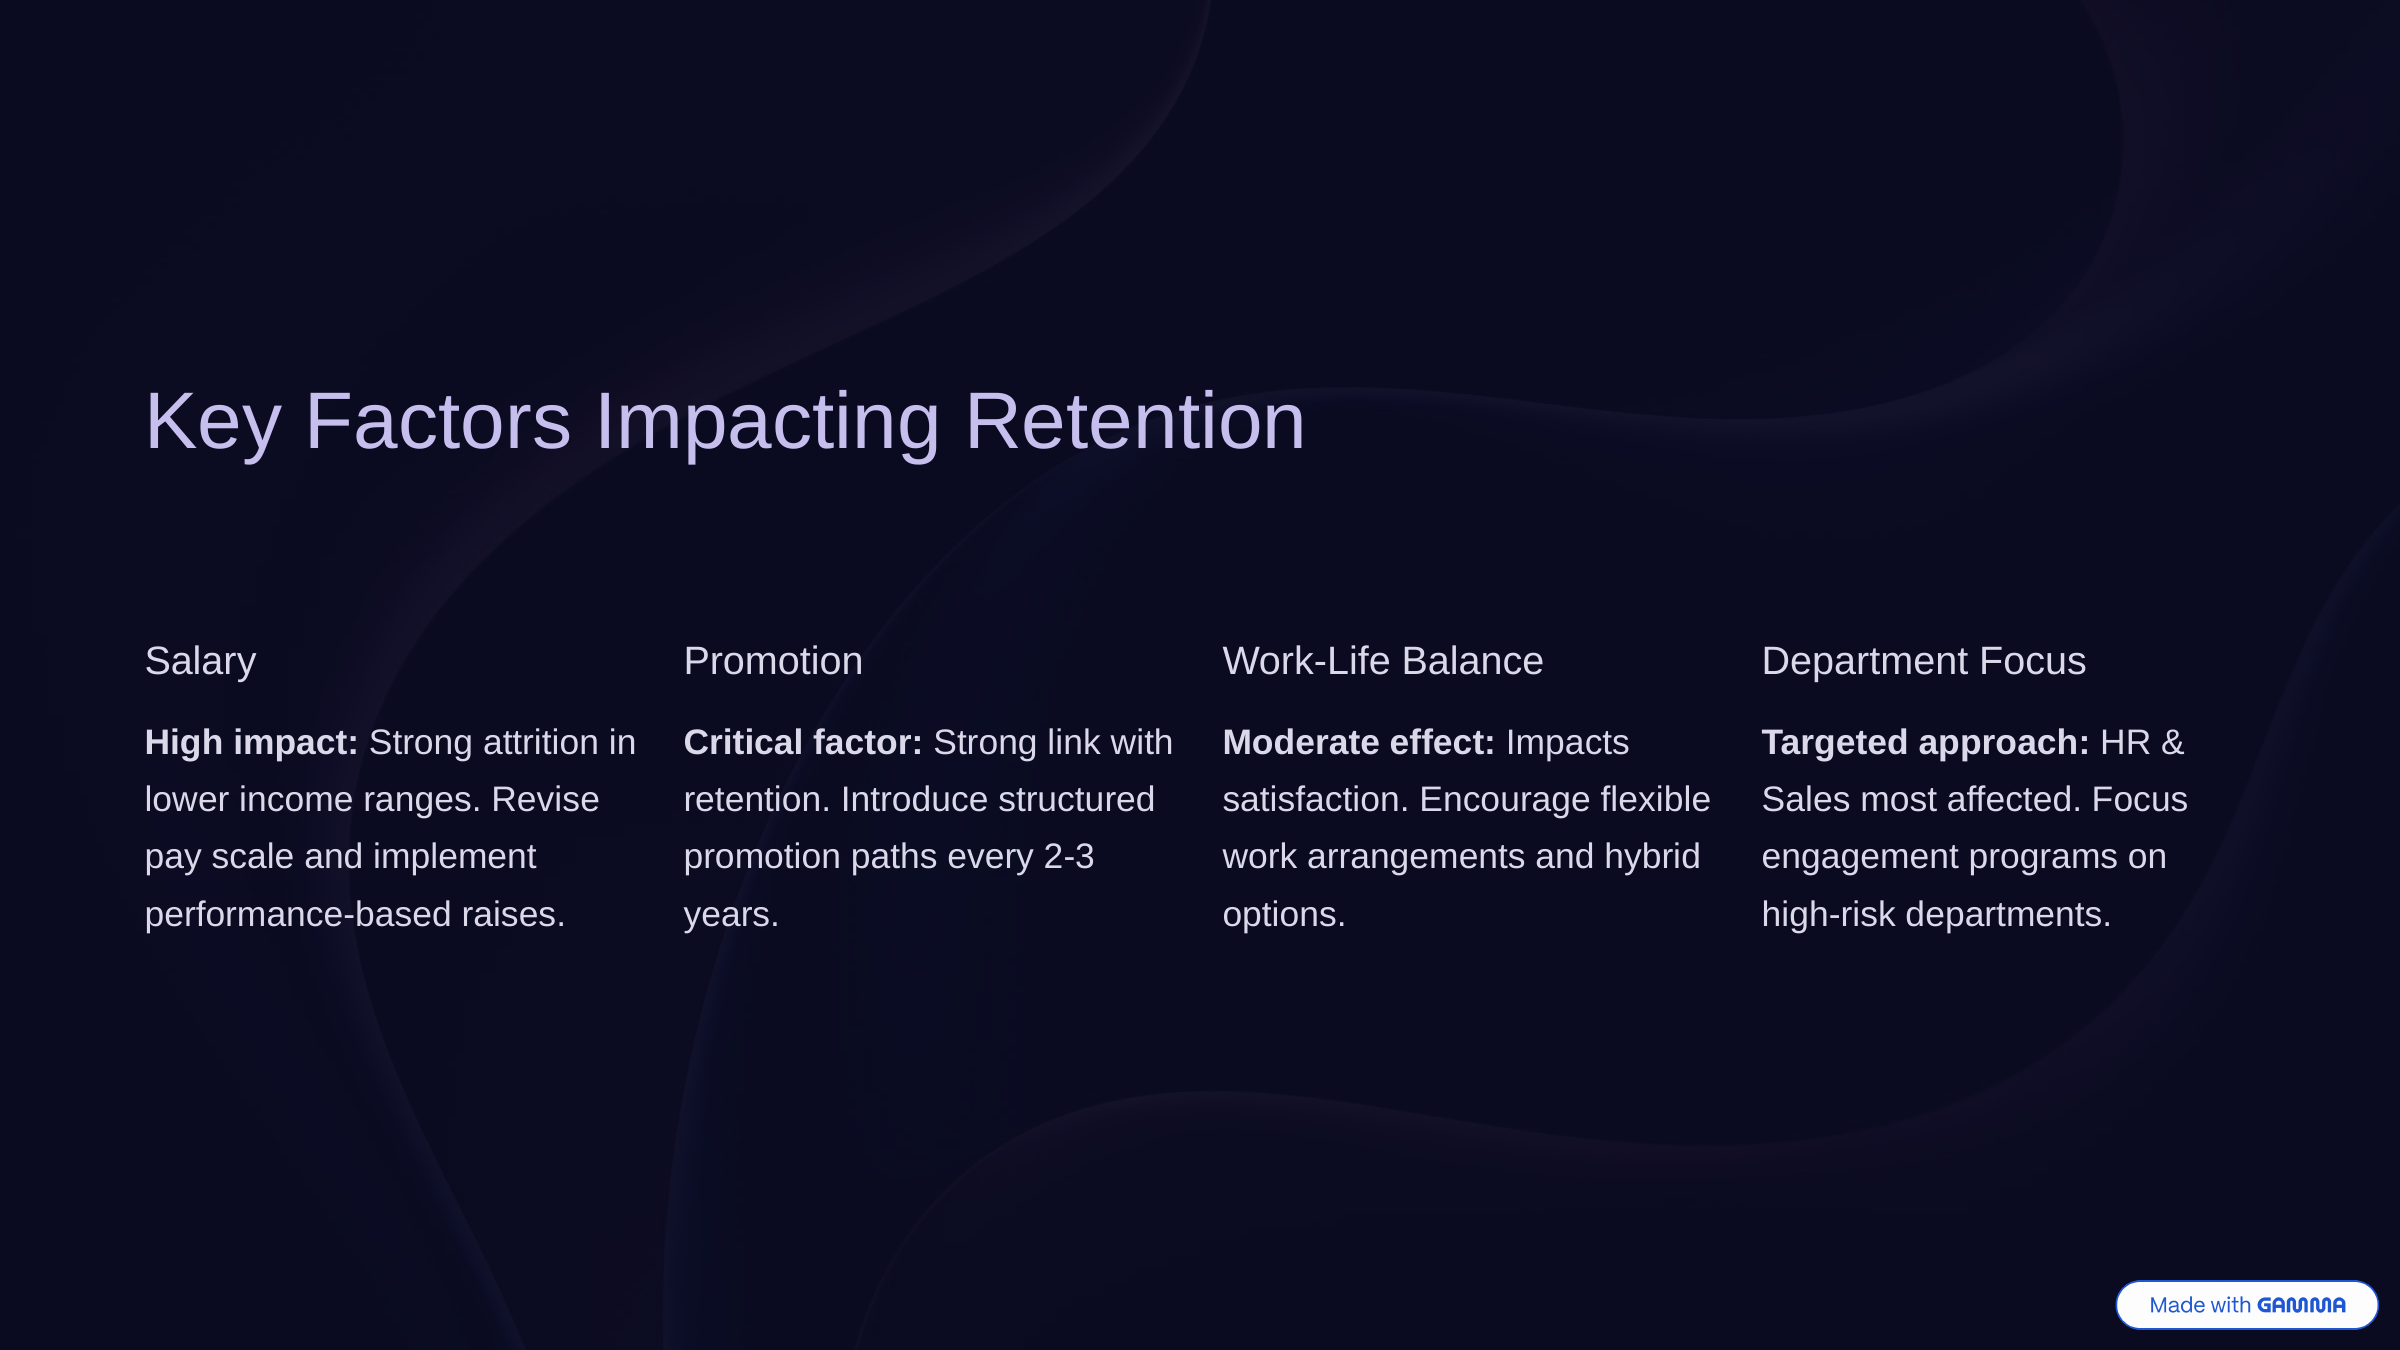

Key Factors Impacting Retention
Salary
Promotion
Work-Life Balance
Department Focus
High impact: Strong attrition in lower income ranges. Revise pay scale and implement performance-based raises.
Critical factor: Strong link with retention. Introduce structured promotion paths every 2-3 years.
Moderate effect: Impacts satisfaction. Encourage flexible work arrangements and hybrid options.
Targeted approach: HR & Sales most affected. Focus engagement programs on high-risk departments.